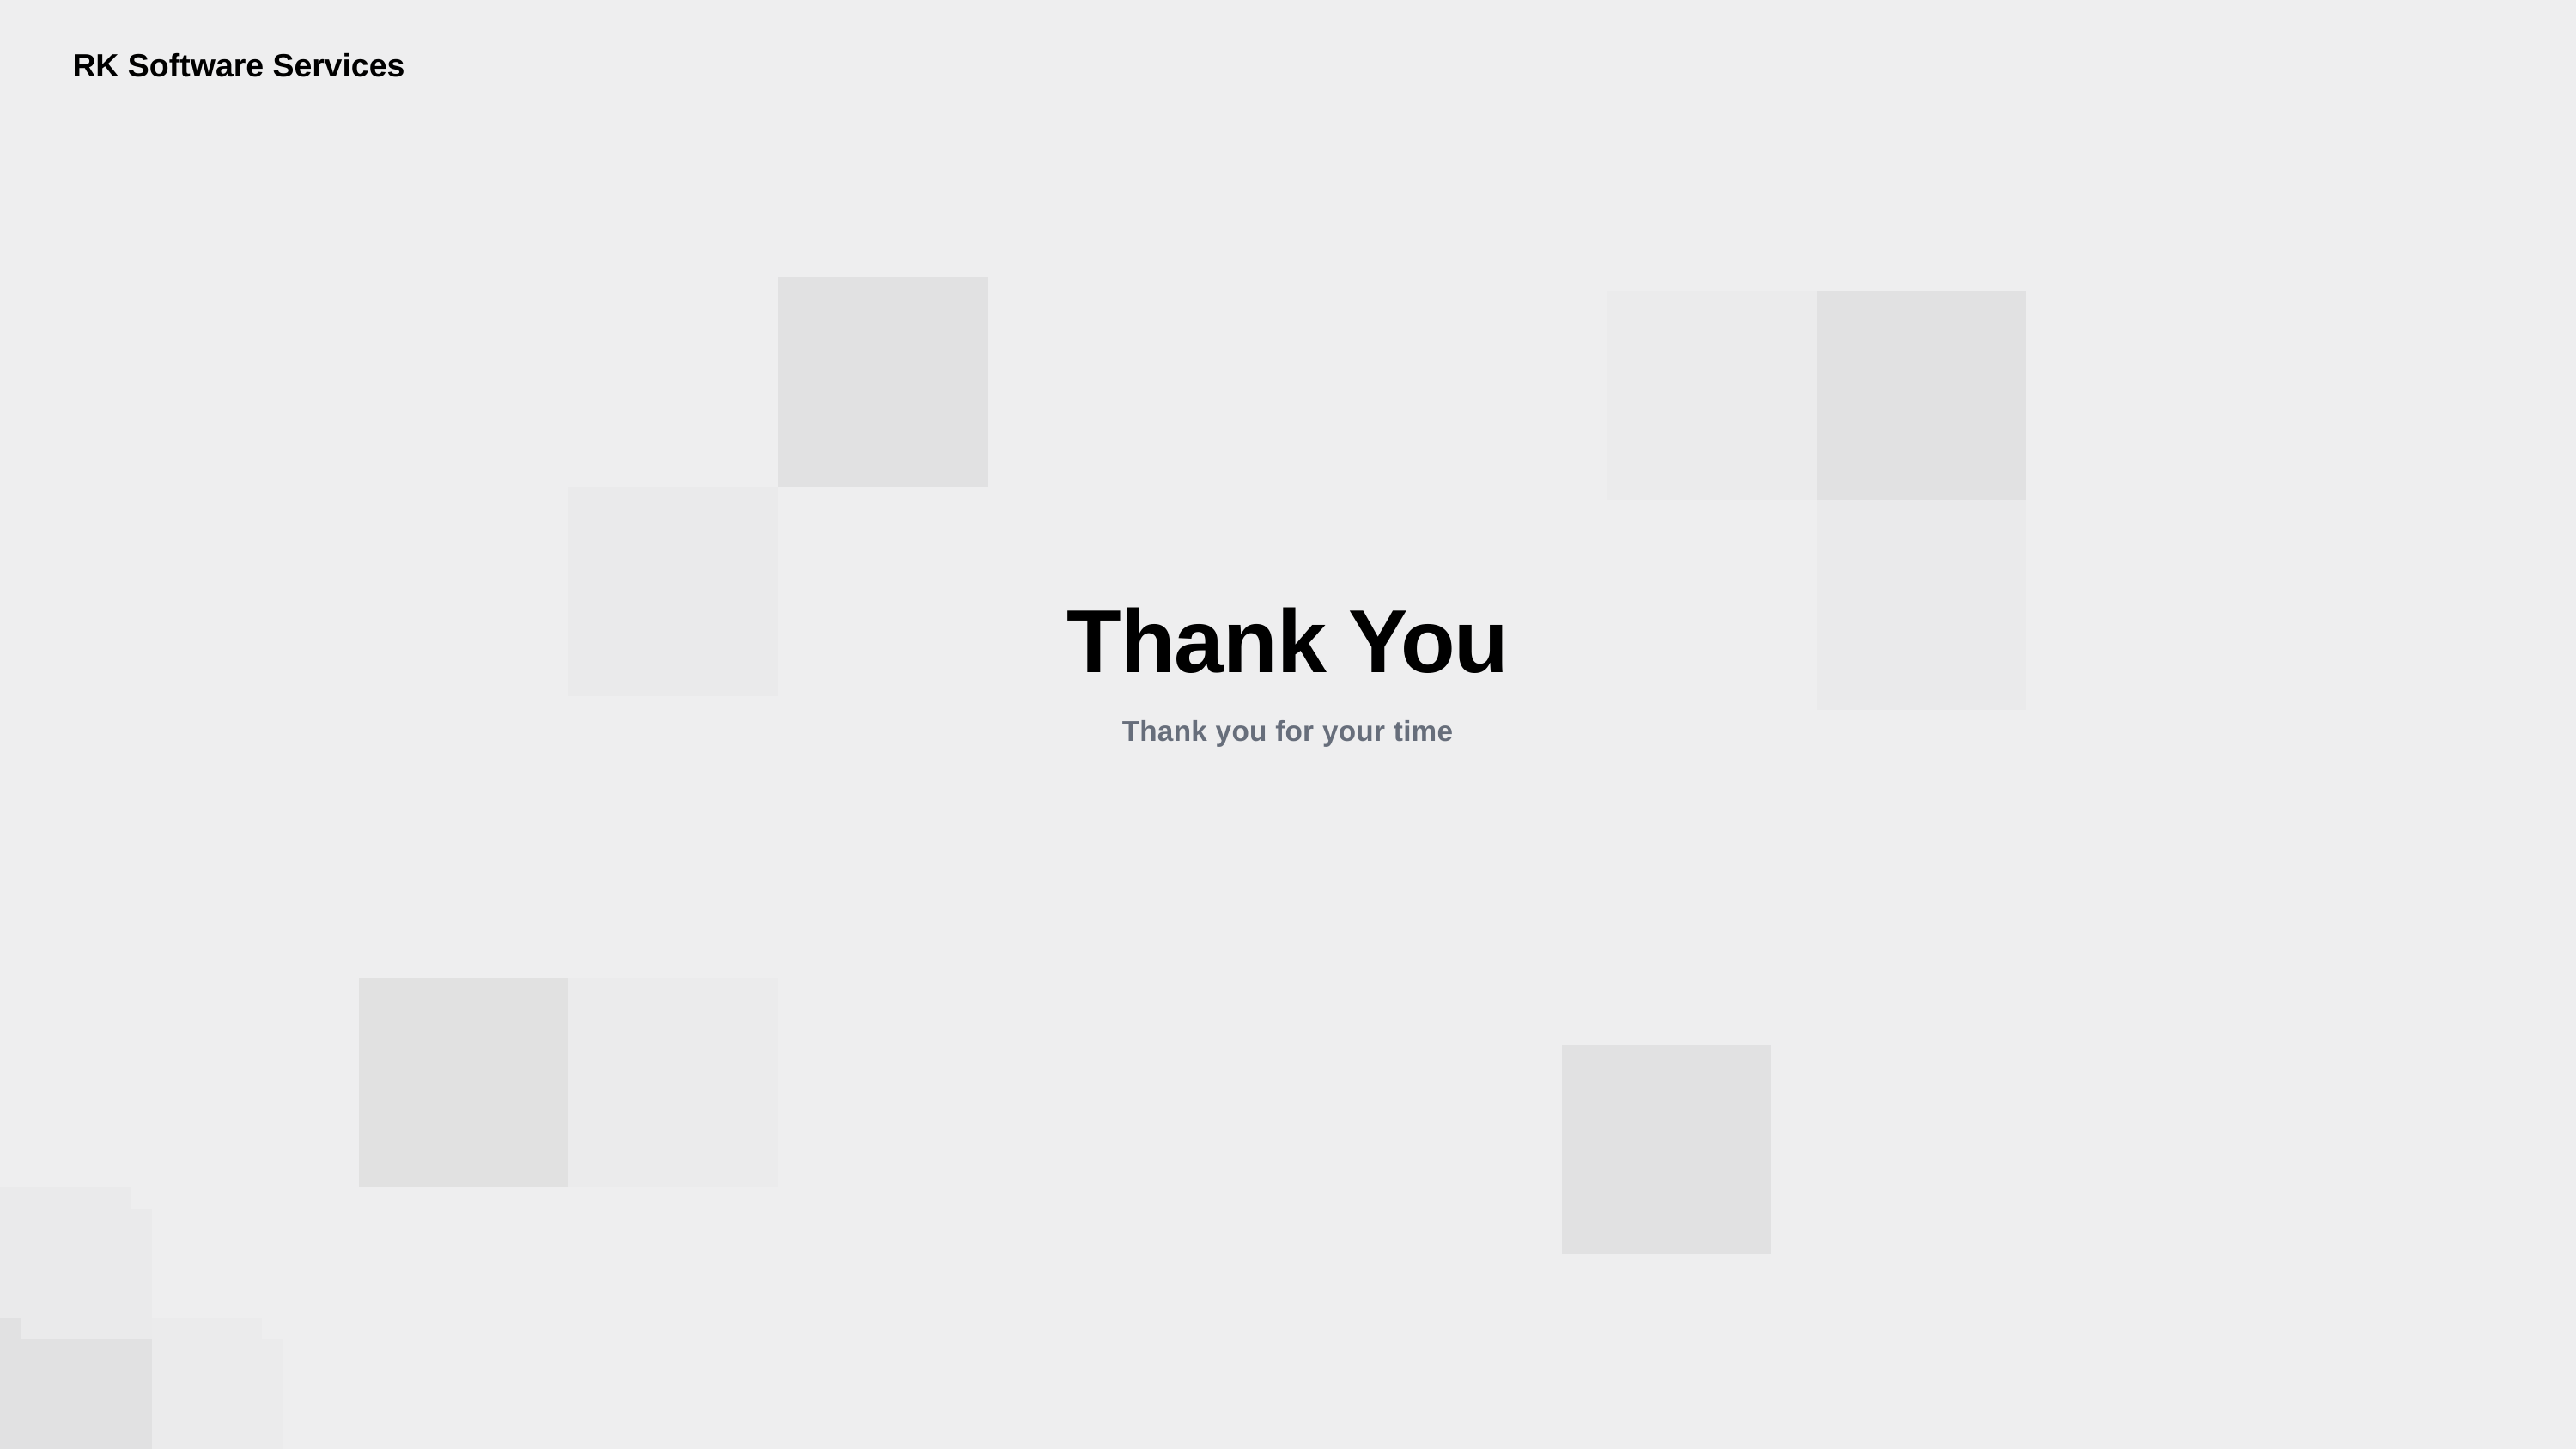

RK Software Services

Thank You
Thank you for your time